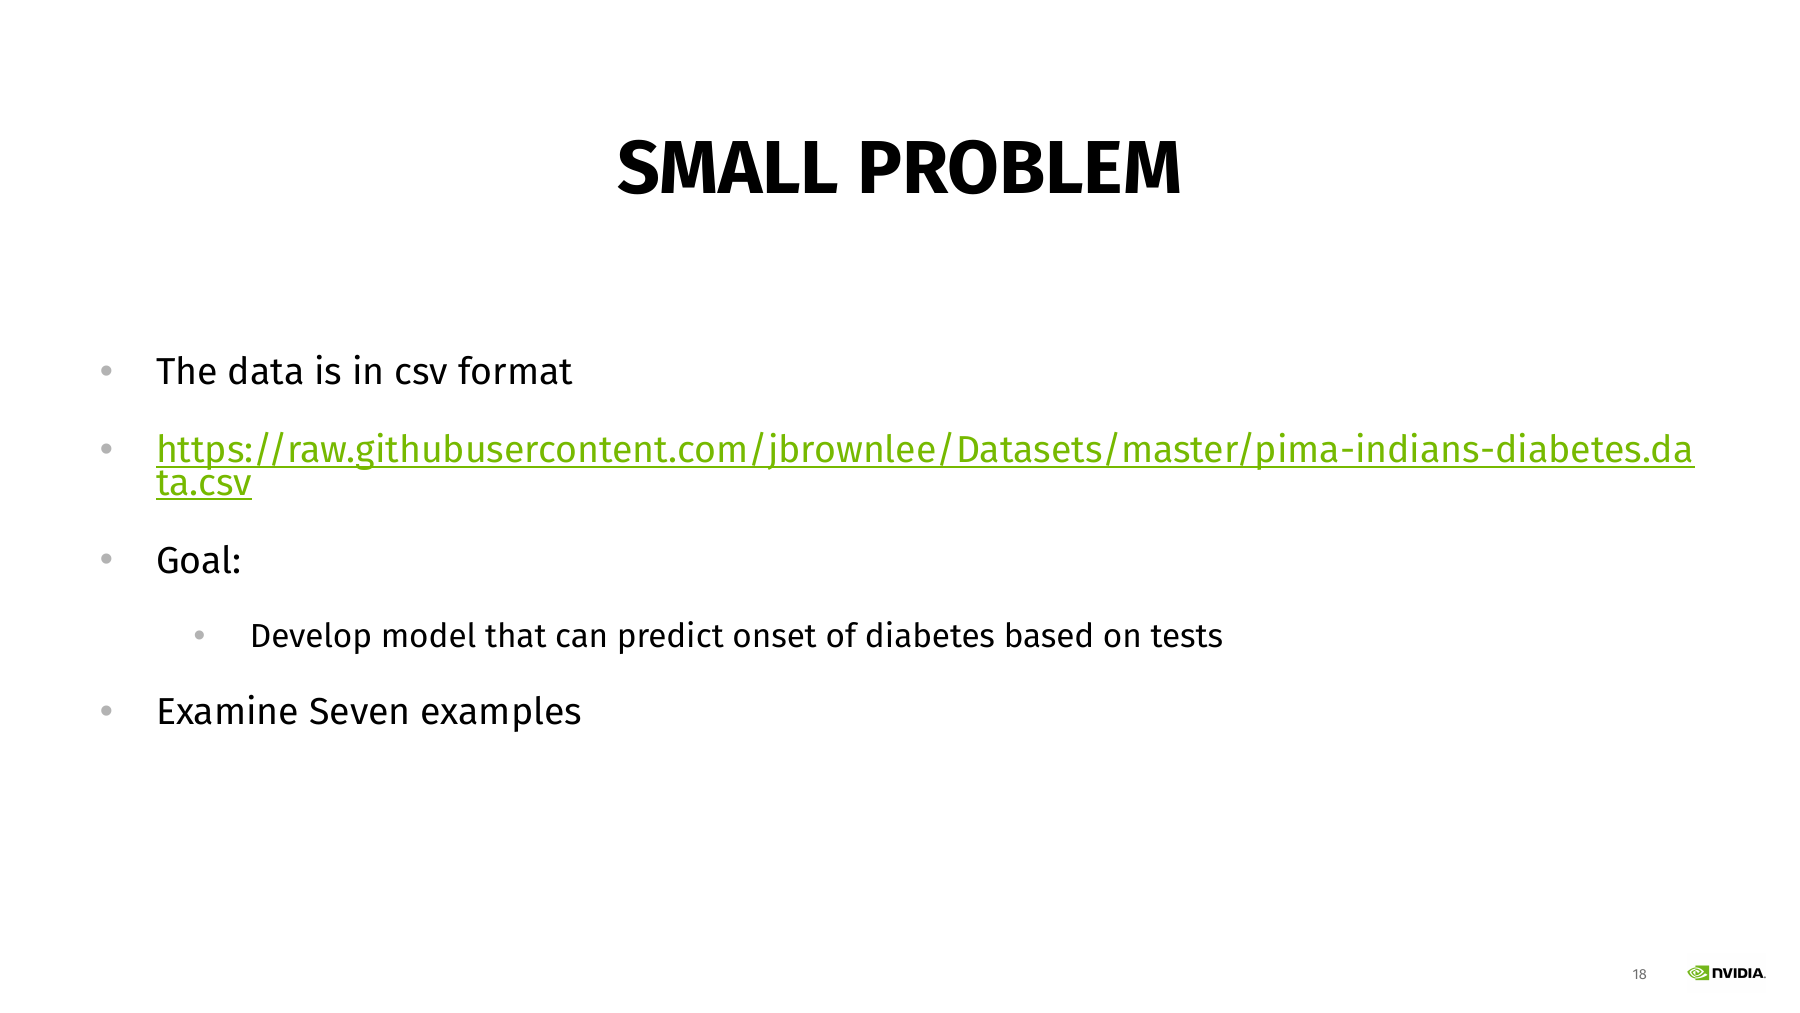

# Small problem
The data is in csv format
https://raw.githubusercontent.com/jbrownlee/Datasets/master/pima-indians-diabetes.data.csv
Goal:
Develop model that can predict onset of diabetes based on tests
Examine Seven examples